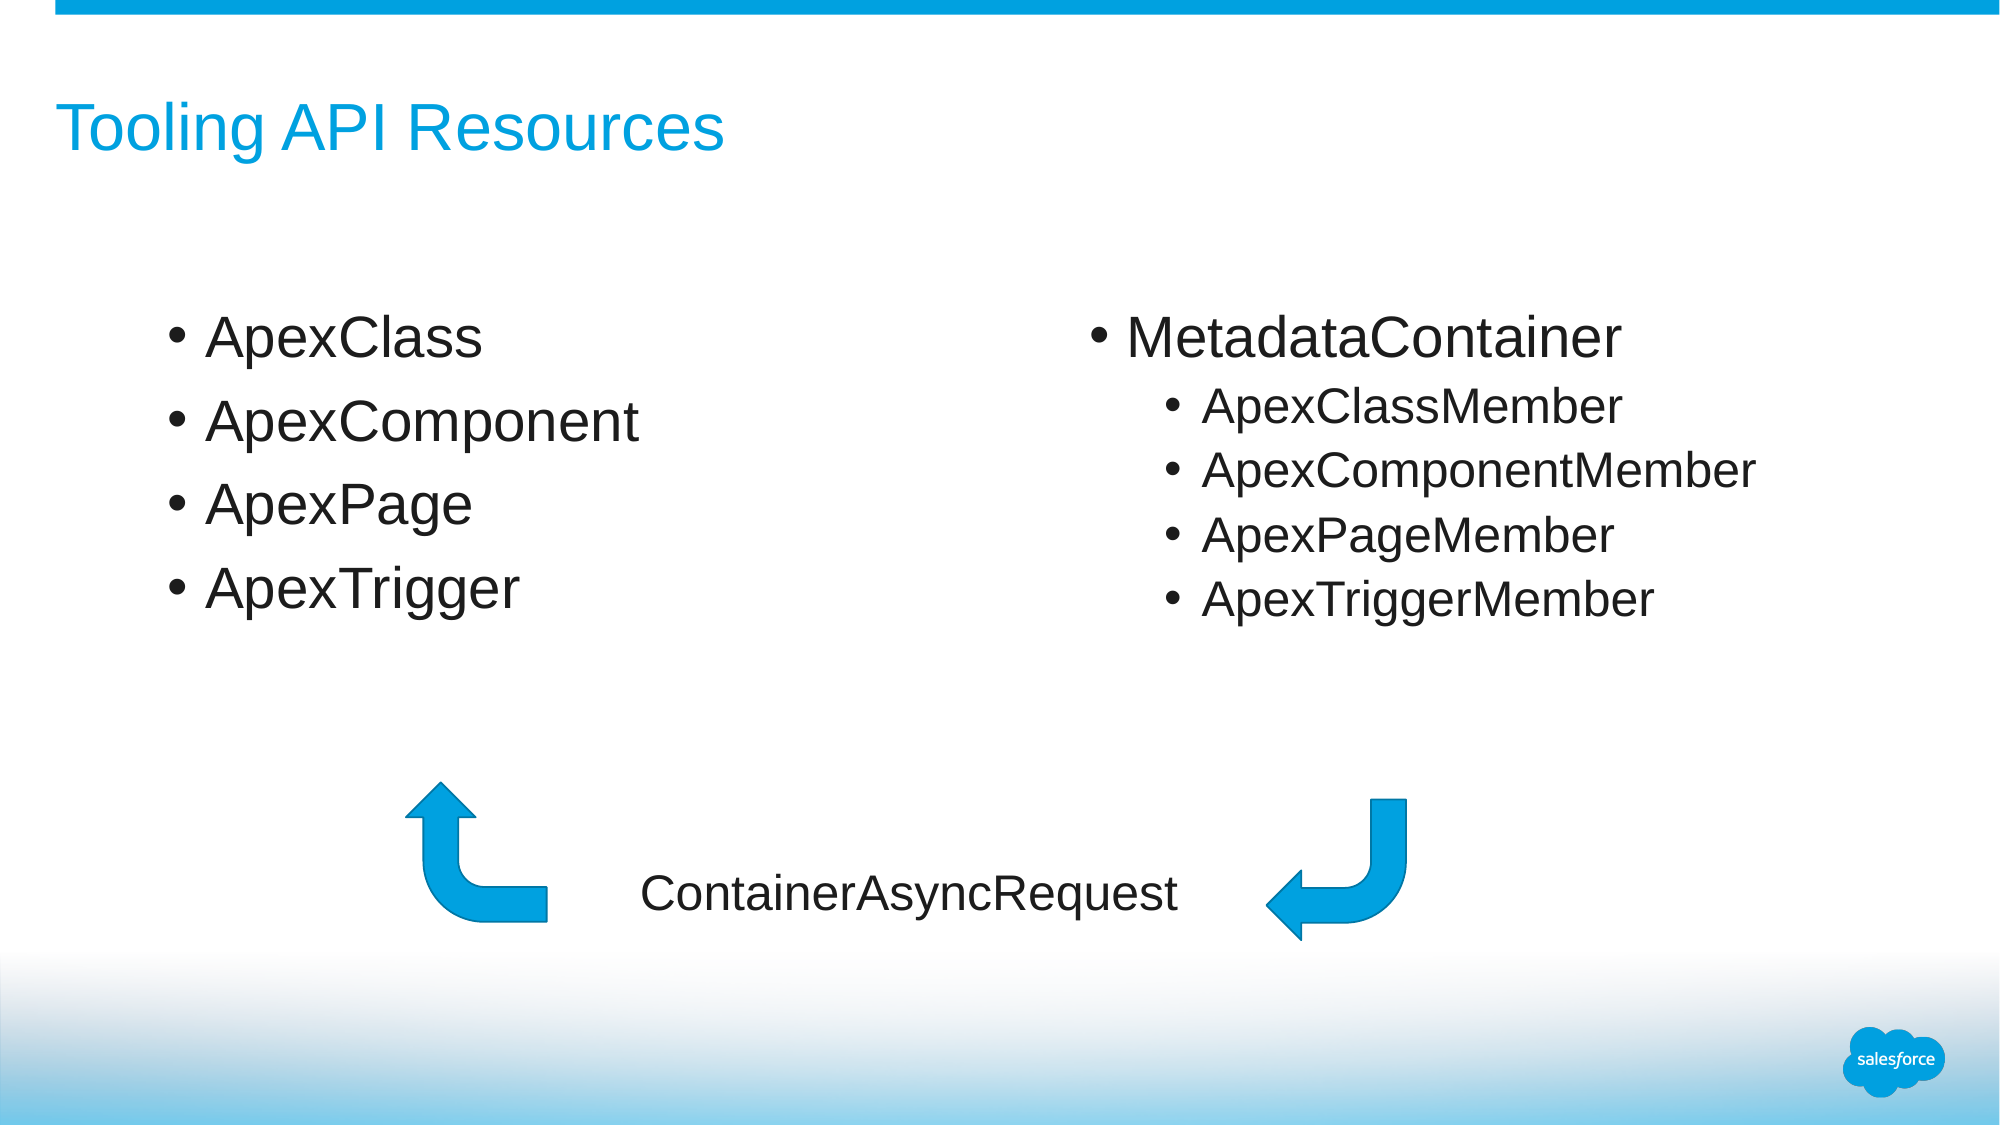

# Tooling API Resources
ApexClass
ApexComponent
ApexPage
ApexTrigger
MetadataContainer
ApexClassMember
ApexComponentMember
ApexPageMember
ApexTriggerMember

ContainerAsyncRequest